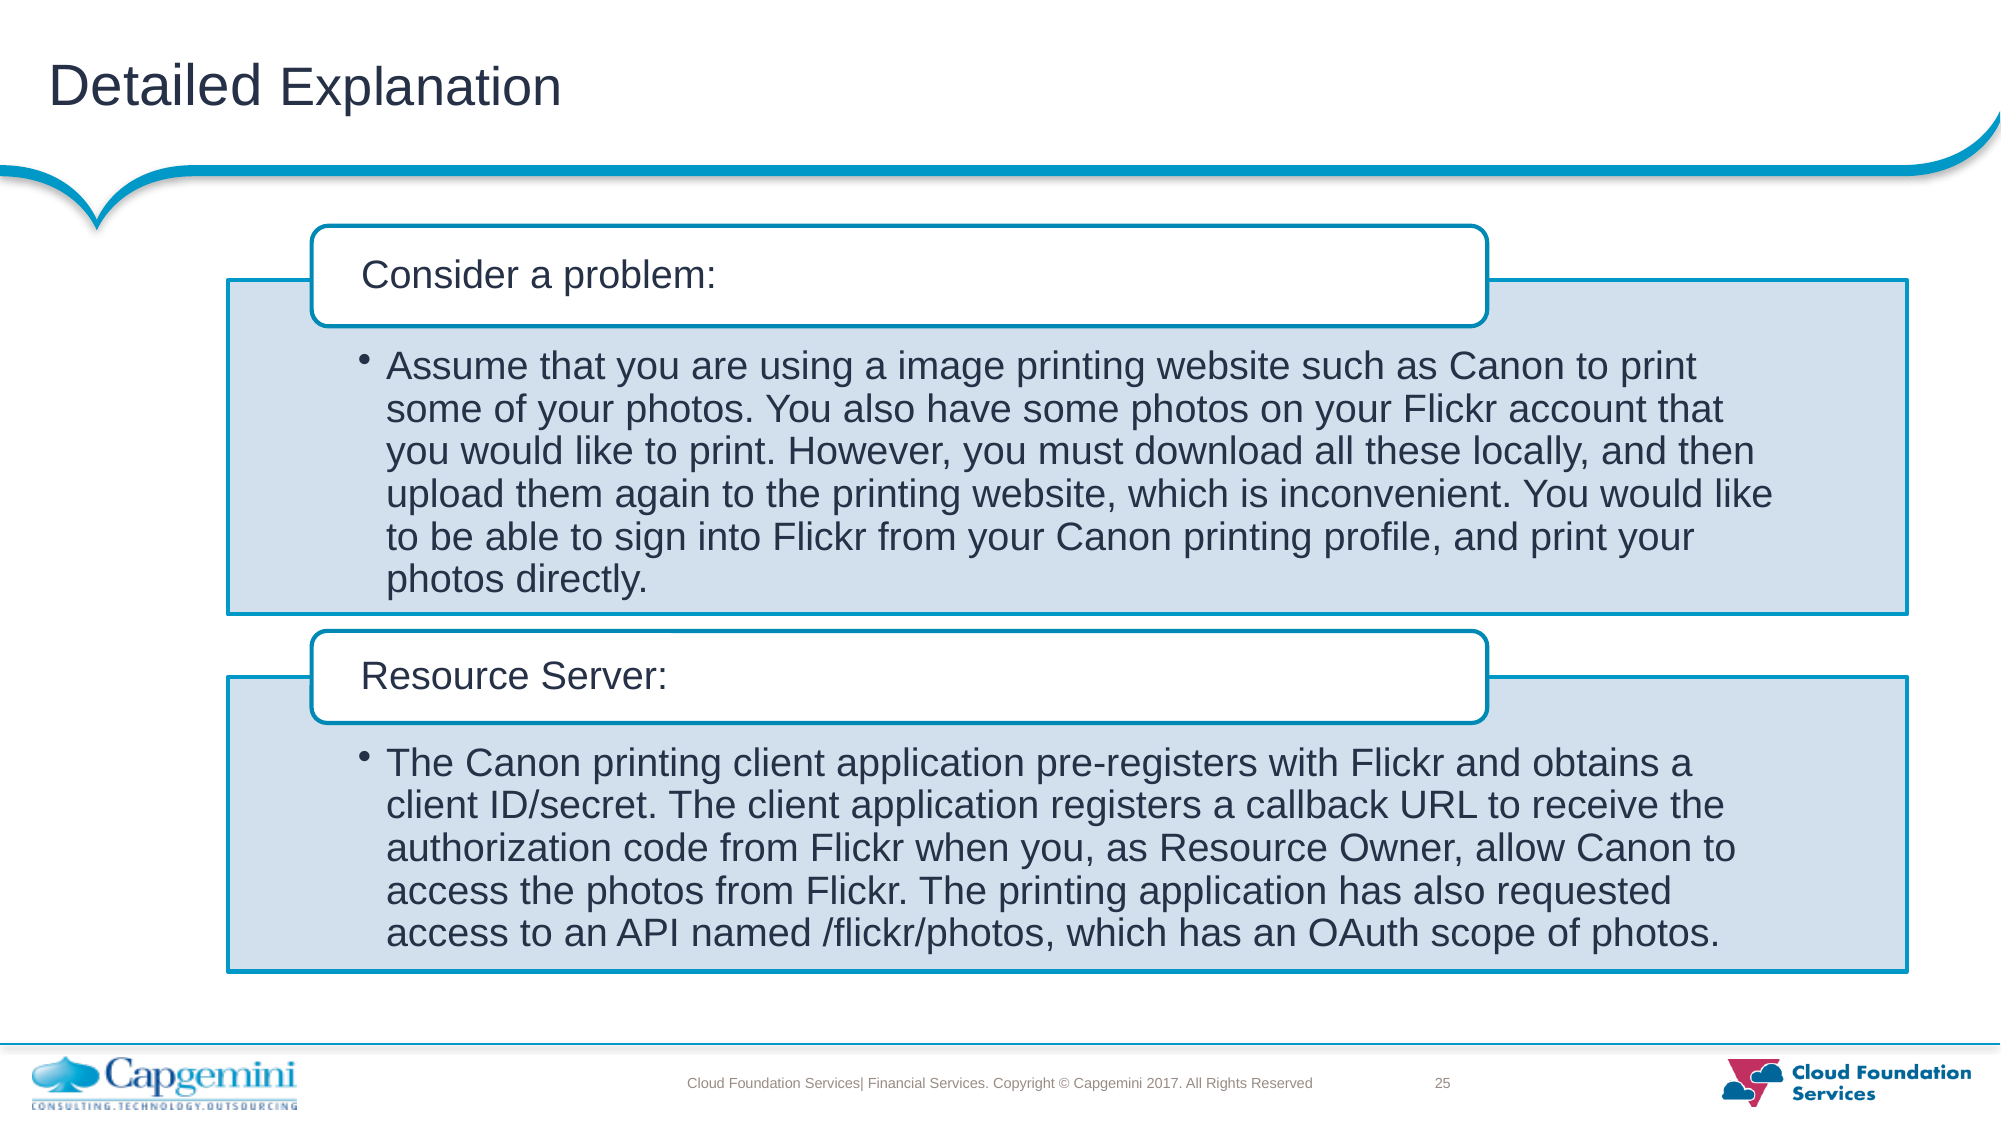

# Detailed Explanation
Assume that you are using a image printing website such as Canon to print some of your photos. You also have some photos on your Flickr account that you would like to print. However, you must download all these locally, and then upload them again to the printing website, which is inconvenient. You would like to be able to sign into Flickr from your Canon printing profile, and print your photos directly.
Consider a problem:
The Canon printing client application pre-registers with Flickr and obtains a client ID/secret. The client application registers a callback URL to receive the authorization code from Flickr when you, as Resource Owner, allow Canon to access the photos from Flickr. The printing application has also requested access to an API named /flickr/photos, which has an OAuth scope of photos.
Resource Server: